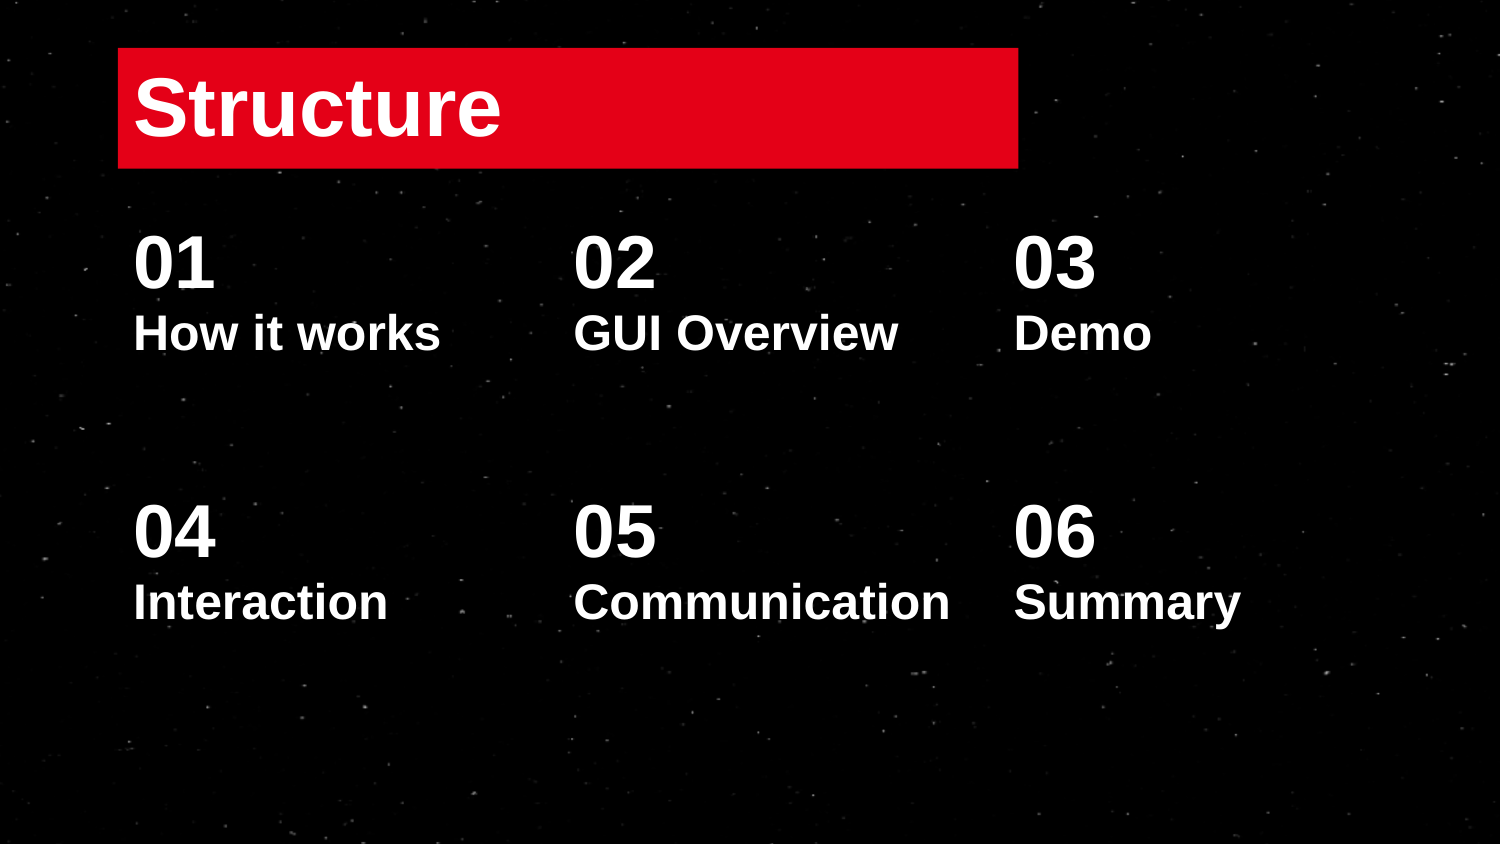

# Structure
01
02
03
How it works
GUI Overview
Demo
04
05
06
Interaction
Communication
Summary